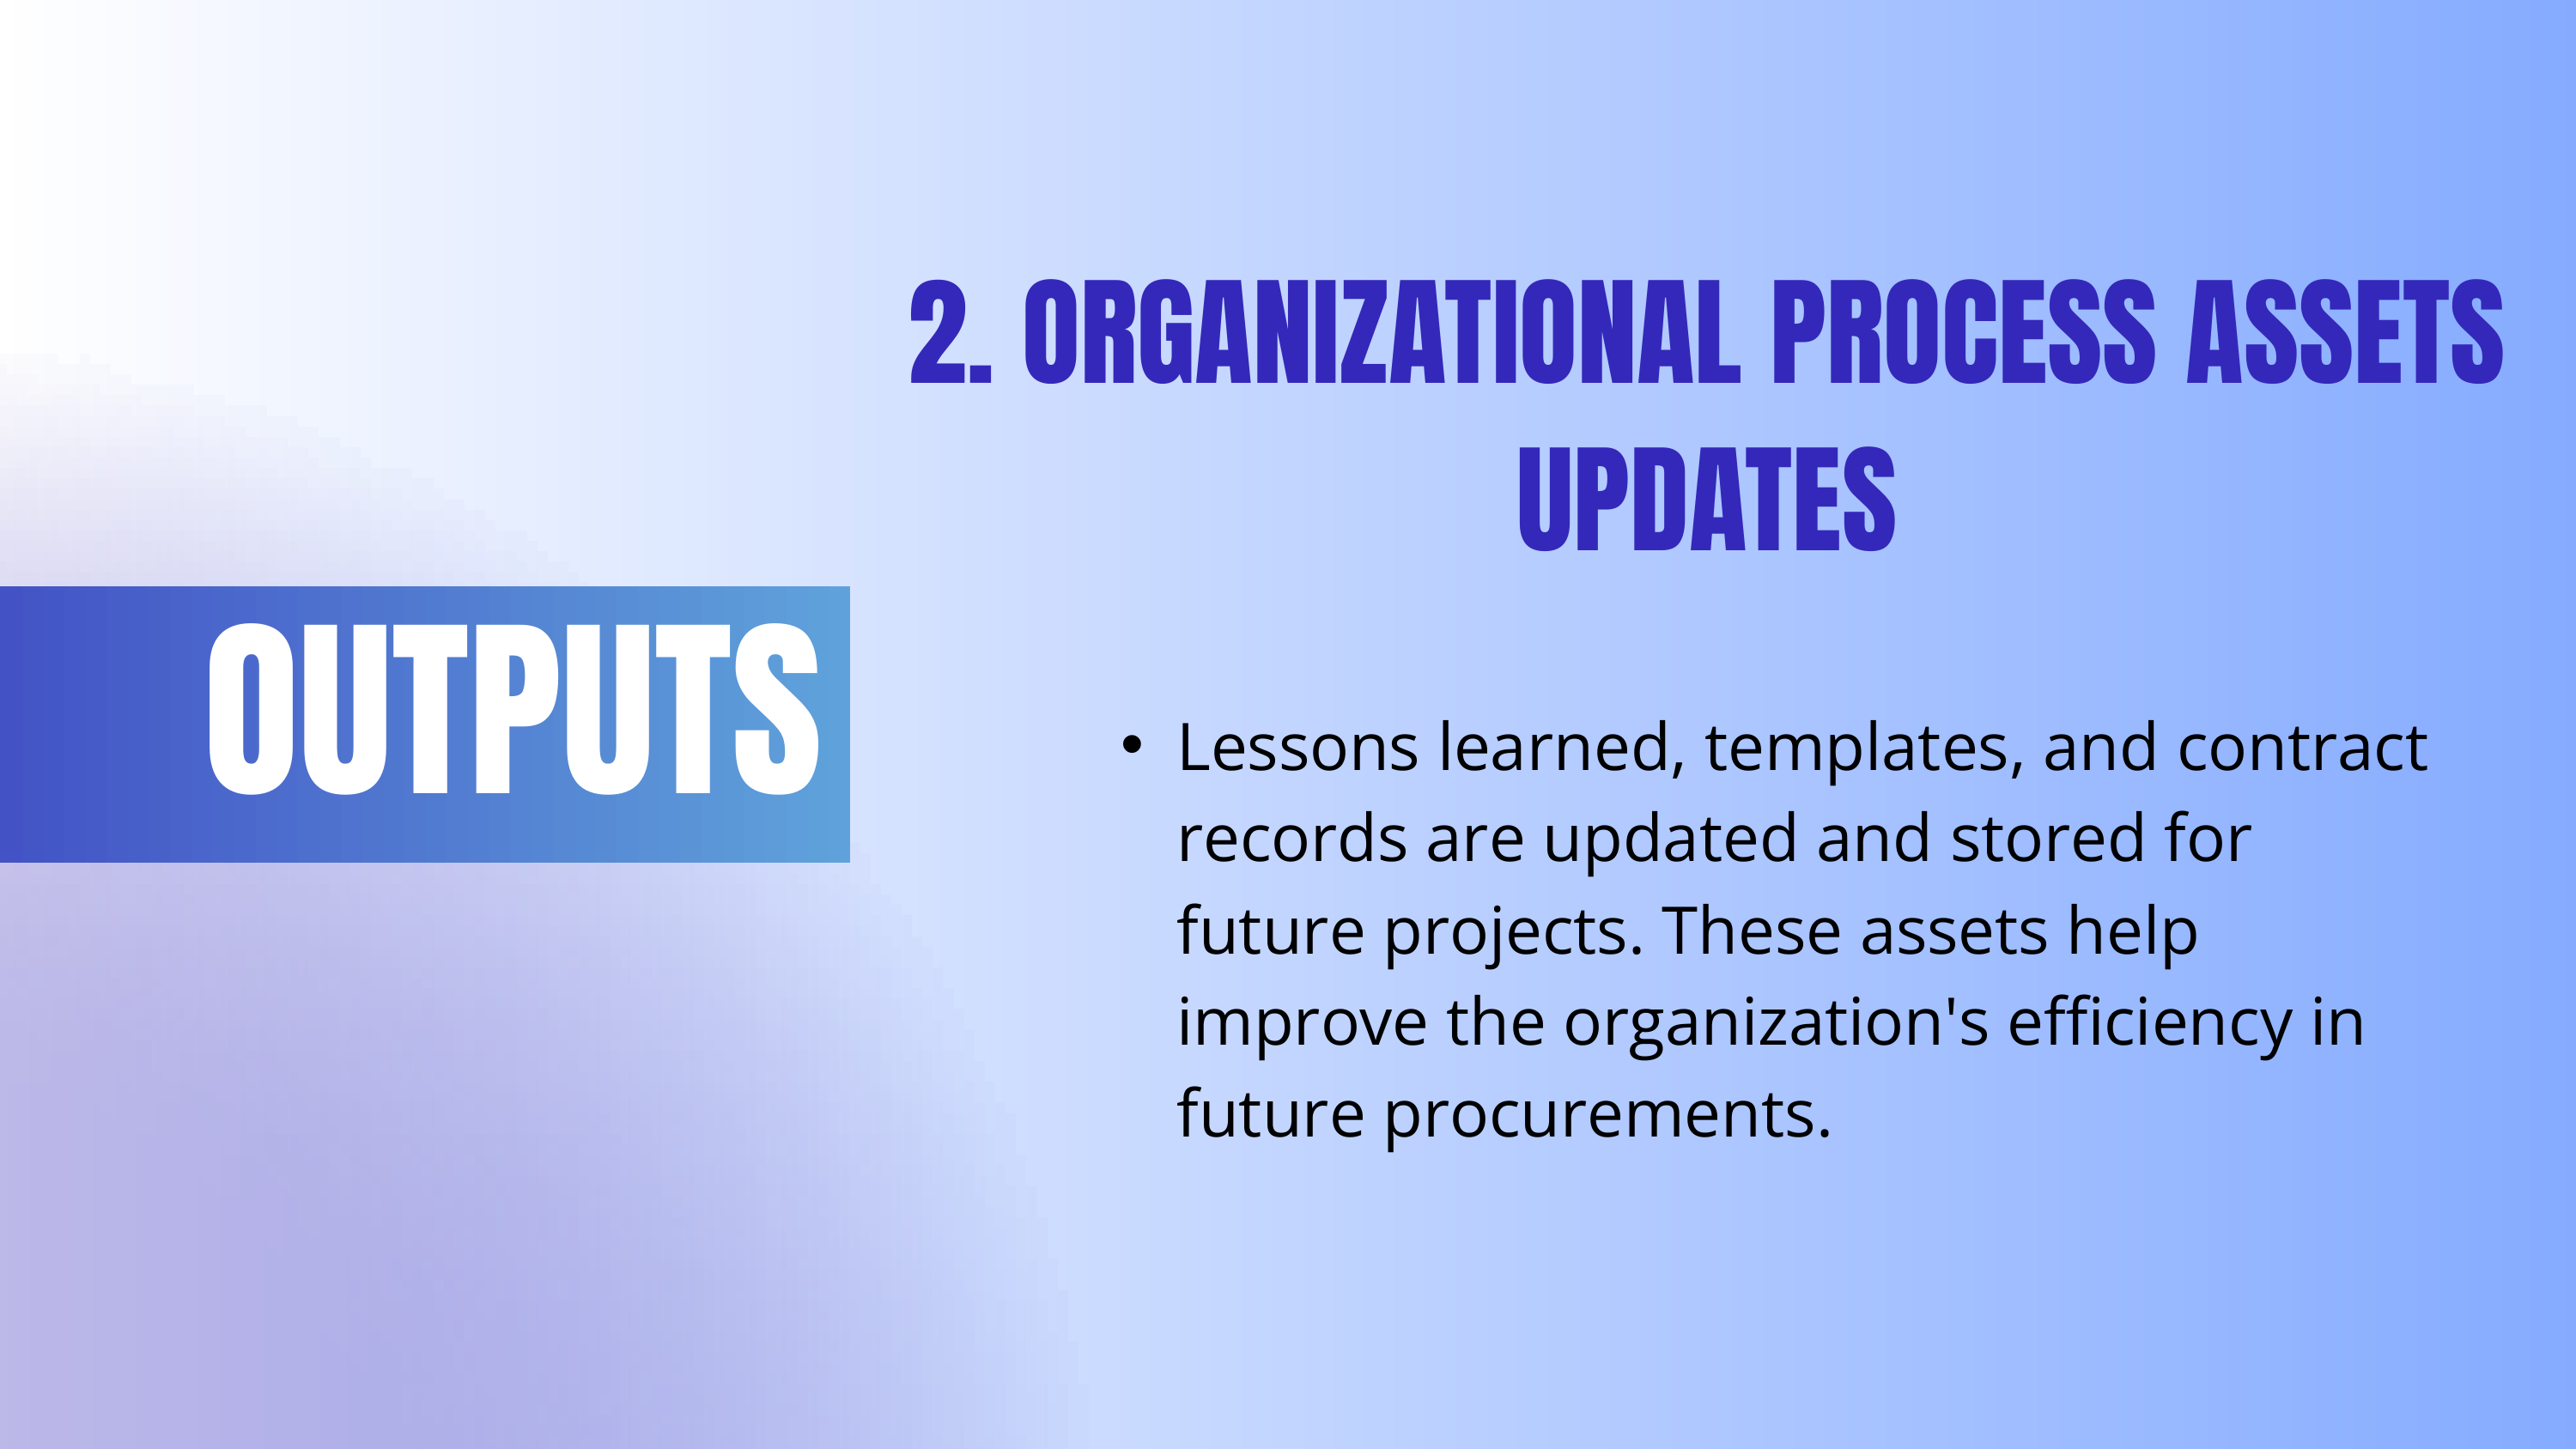

2. ORGANIZATIONAL PROCESS ASSETS UPDATES

OUTPUTS
Lessons learned, templates, and contract records are updated and stored for future projects. These assets help improve the organization's efficiency in future procurements.